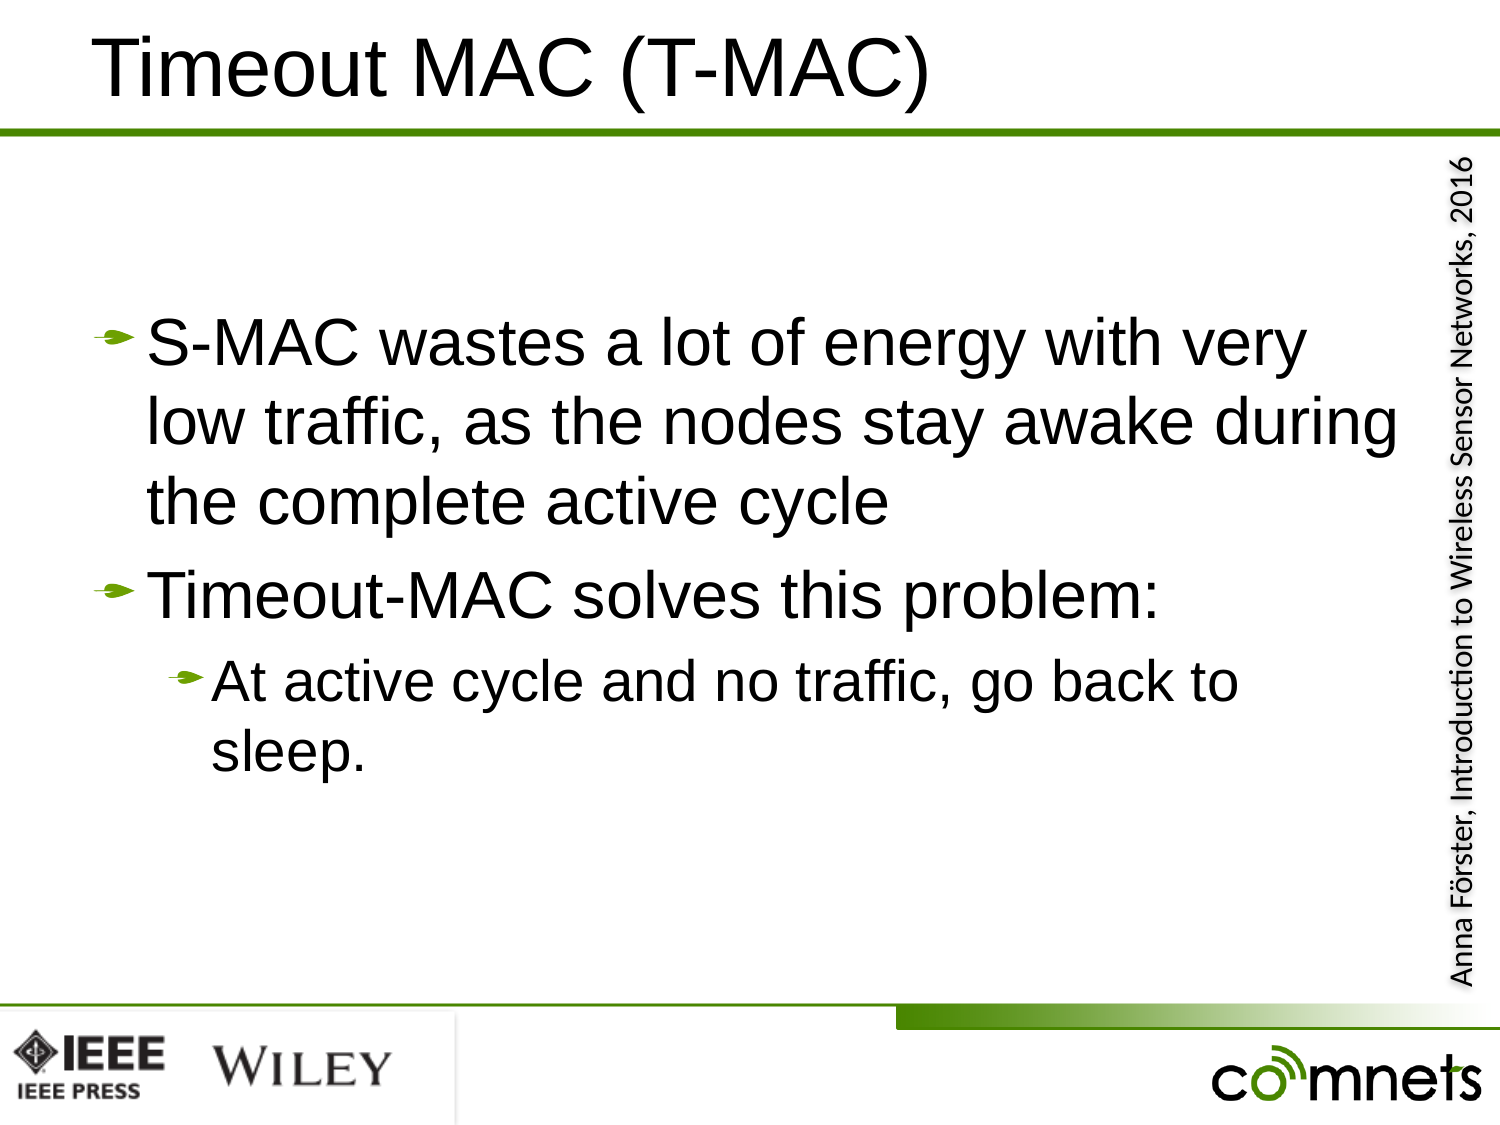

# Timeout MAC (T-MAC)
S-MAC wastes a lot of energy with very low traffic, as the nodes stay awake during the complete active cycle
Timeout-MAC solves this problem:
At active cycle and no traffic, go back to sleep.